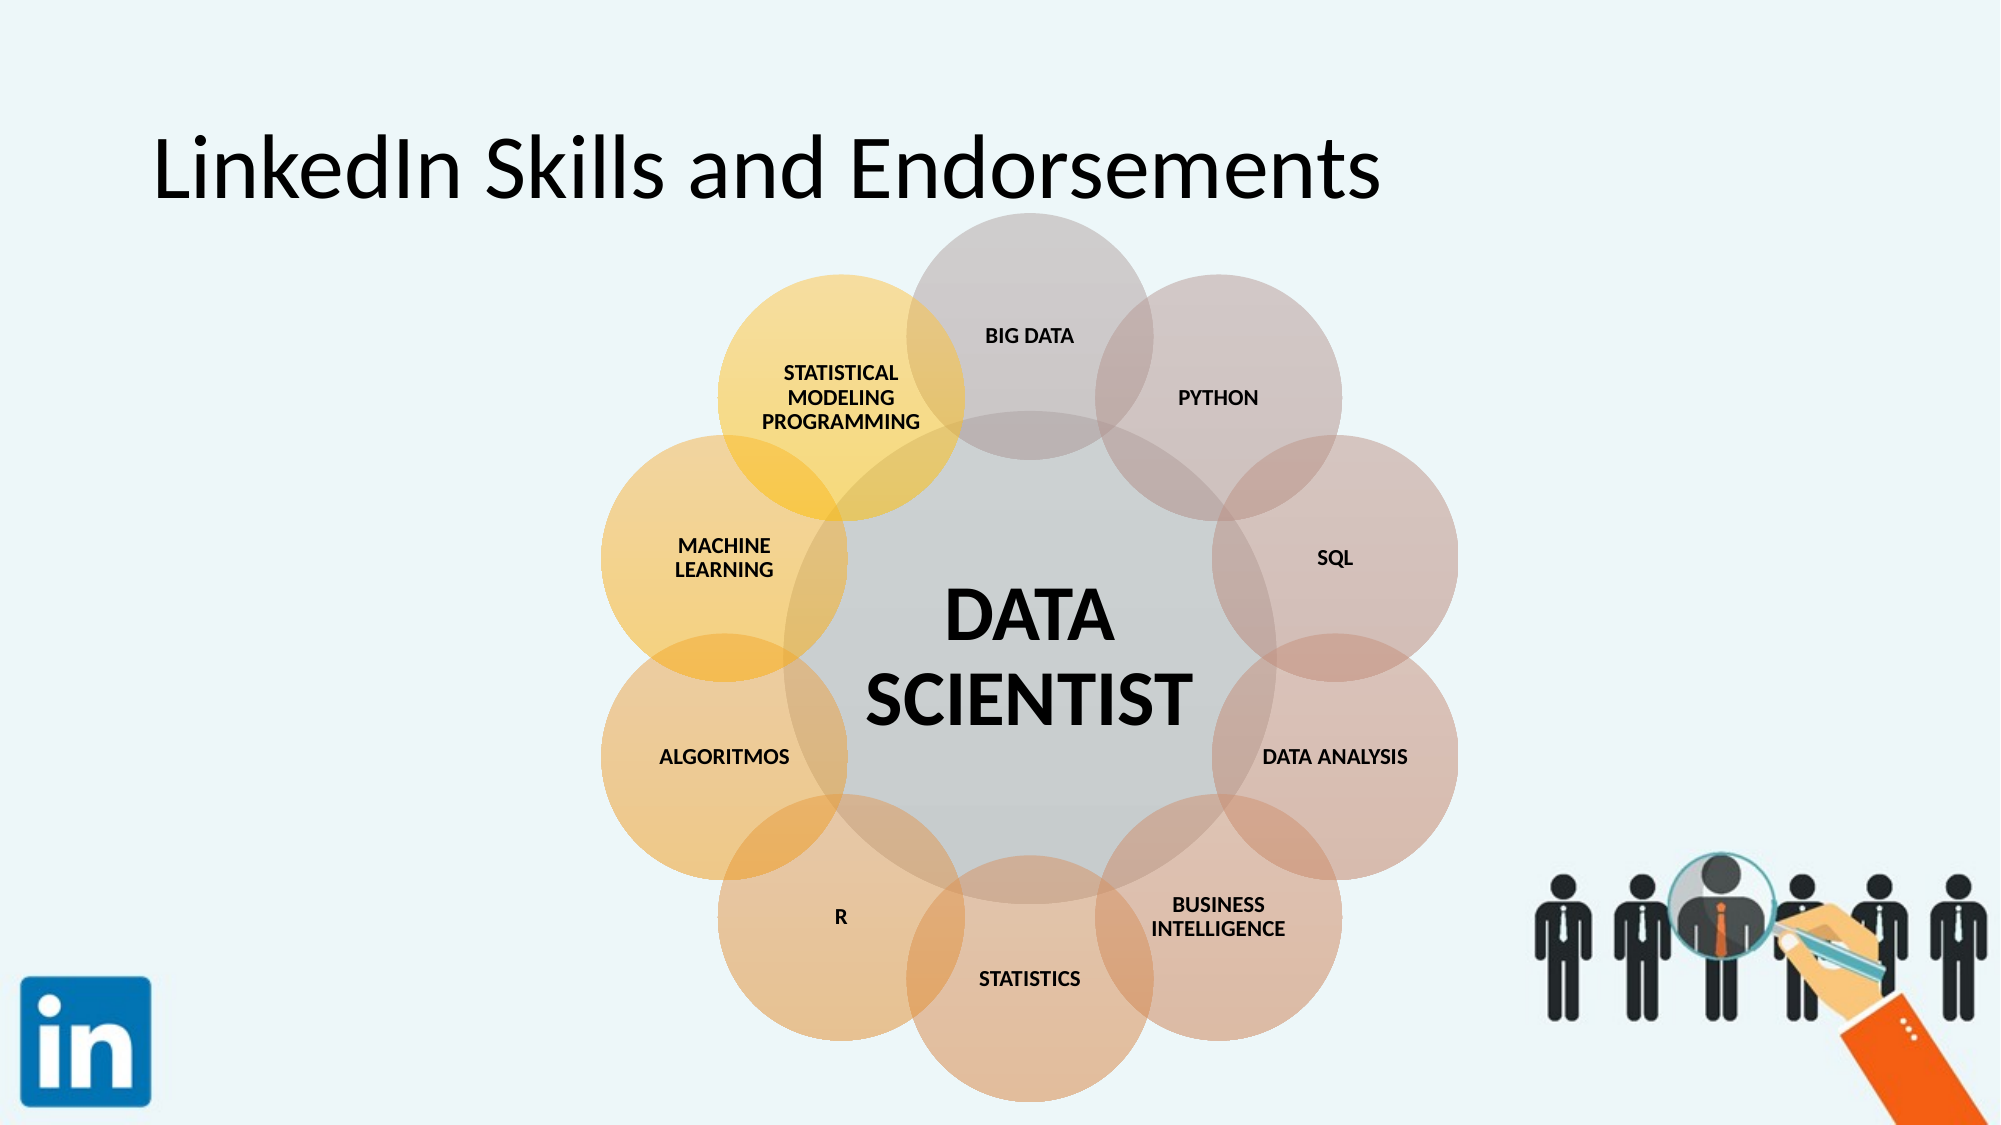

# LinkedIn Skills and Endorsements
DATA SCIENTIST
BIG DATA
PYTHON
SQL
DATA ANALYSIS
BUSINESS INTELLIGENCE
STATISTICS
R
ALGORITMOS
MACHINE LEARNING
STATISTICAL MODELING PROGRAMMING